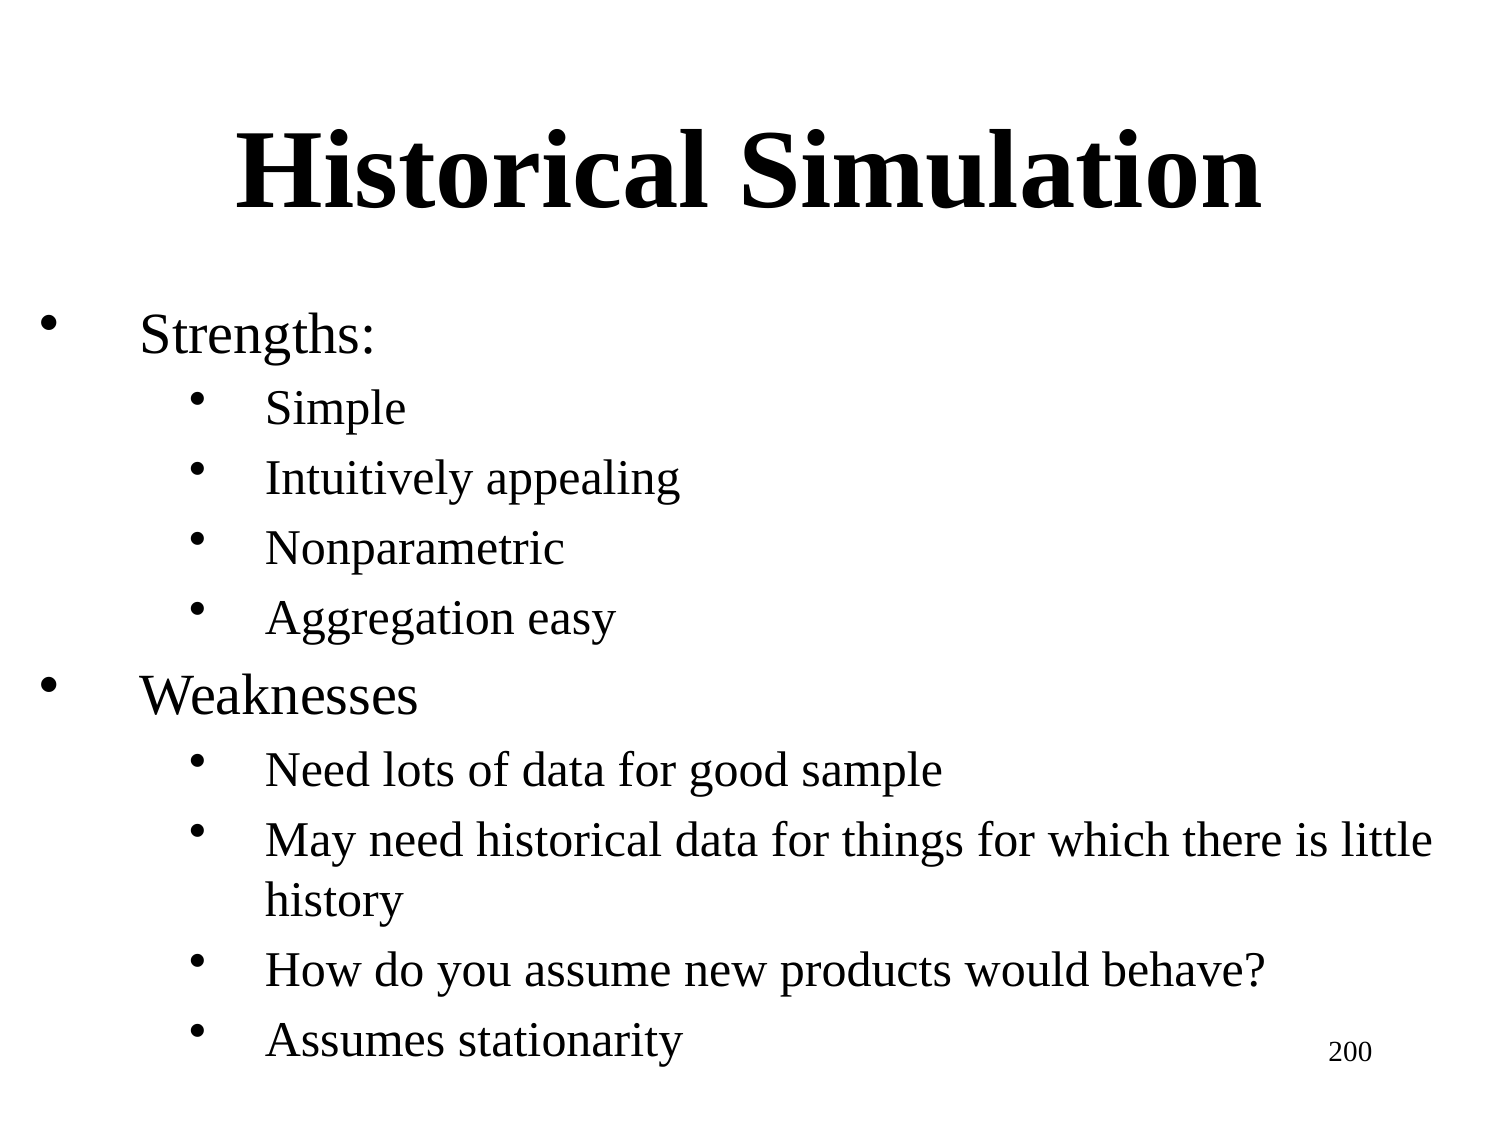

# Historical Simulation
Strengths:
Simple
Intuitively appealing
Nonparametric
Aggregation easy
Weaknesses
Need lots of data for good sample
May need historical data for things for which there is little history
How do you assume new products would behave?
Assumes stationarity

200